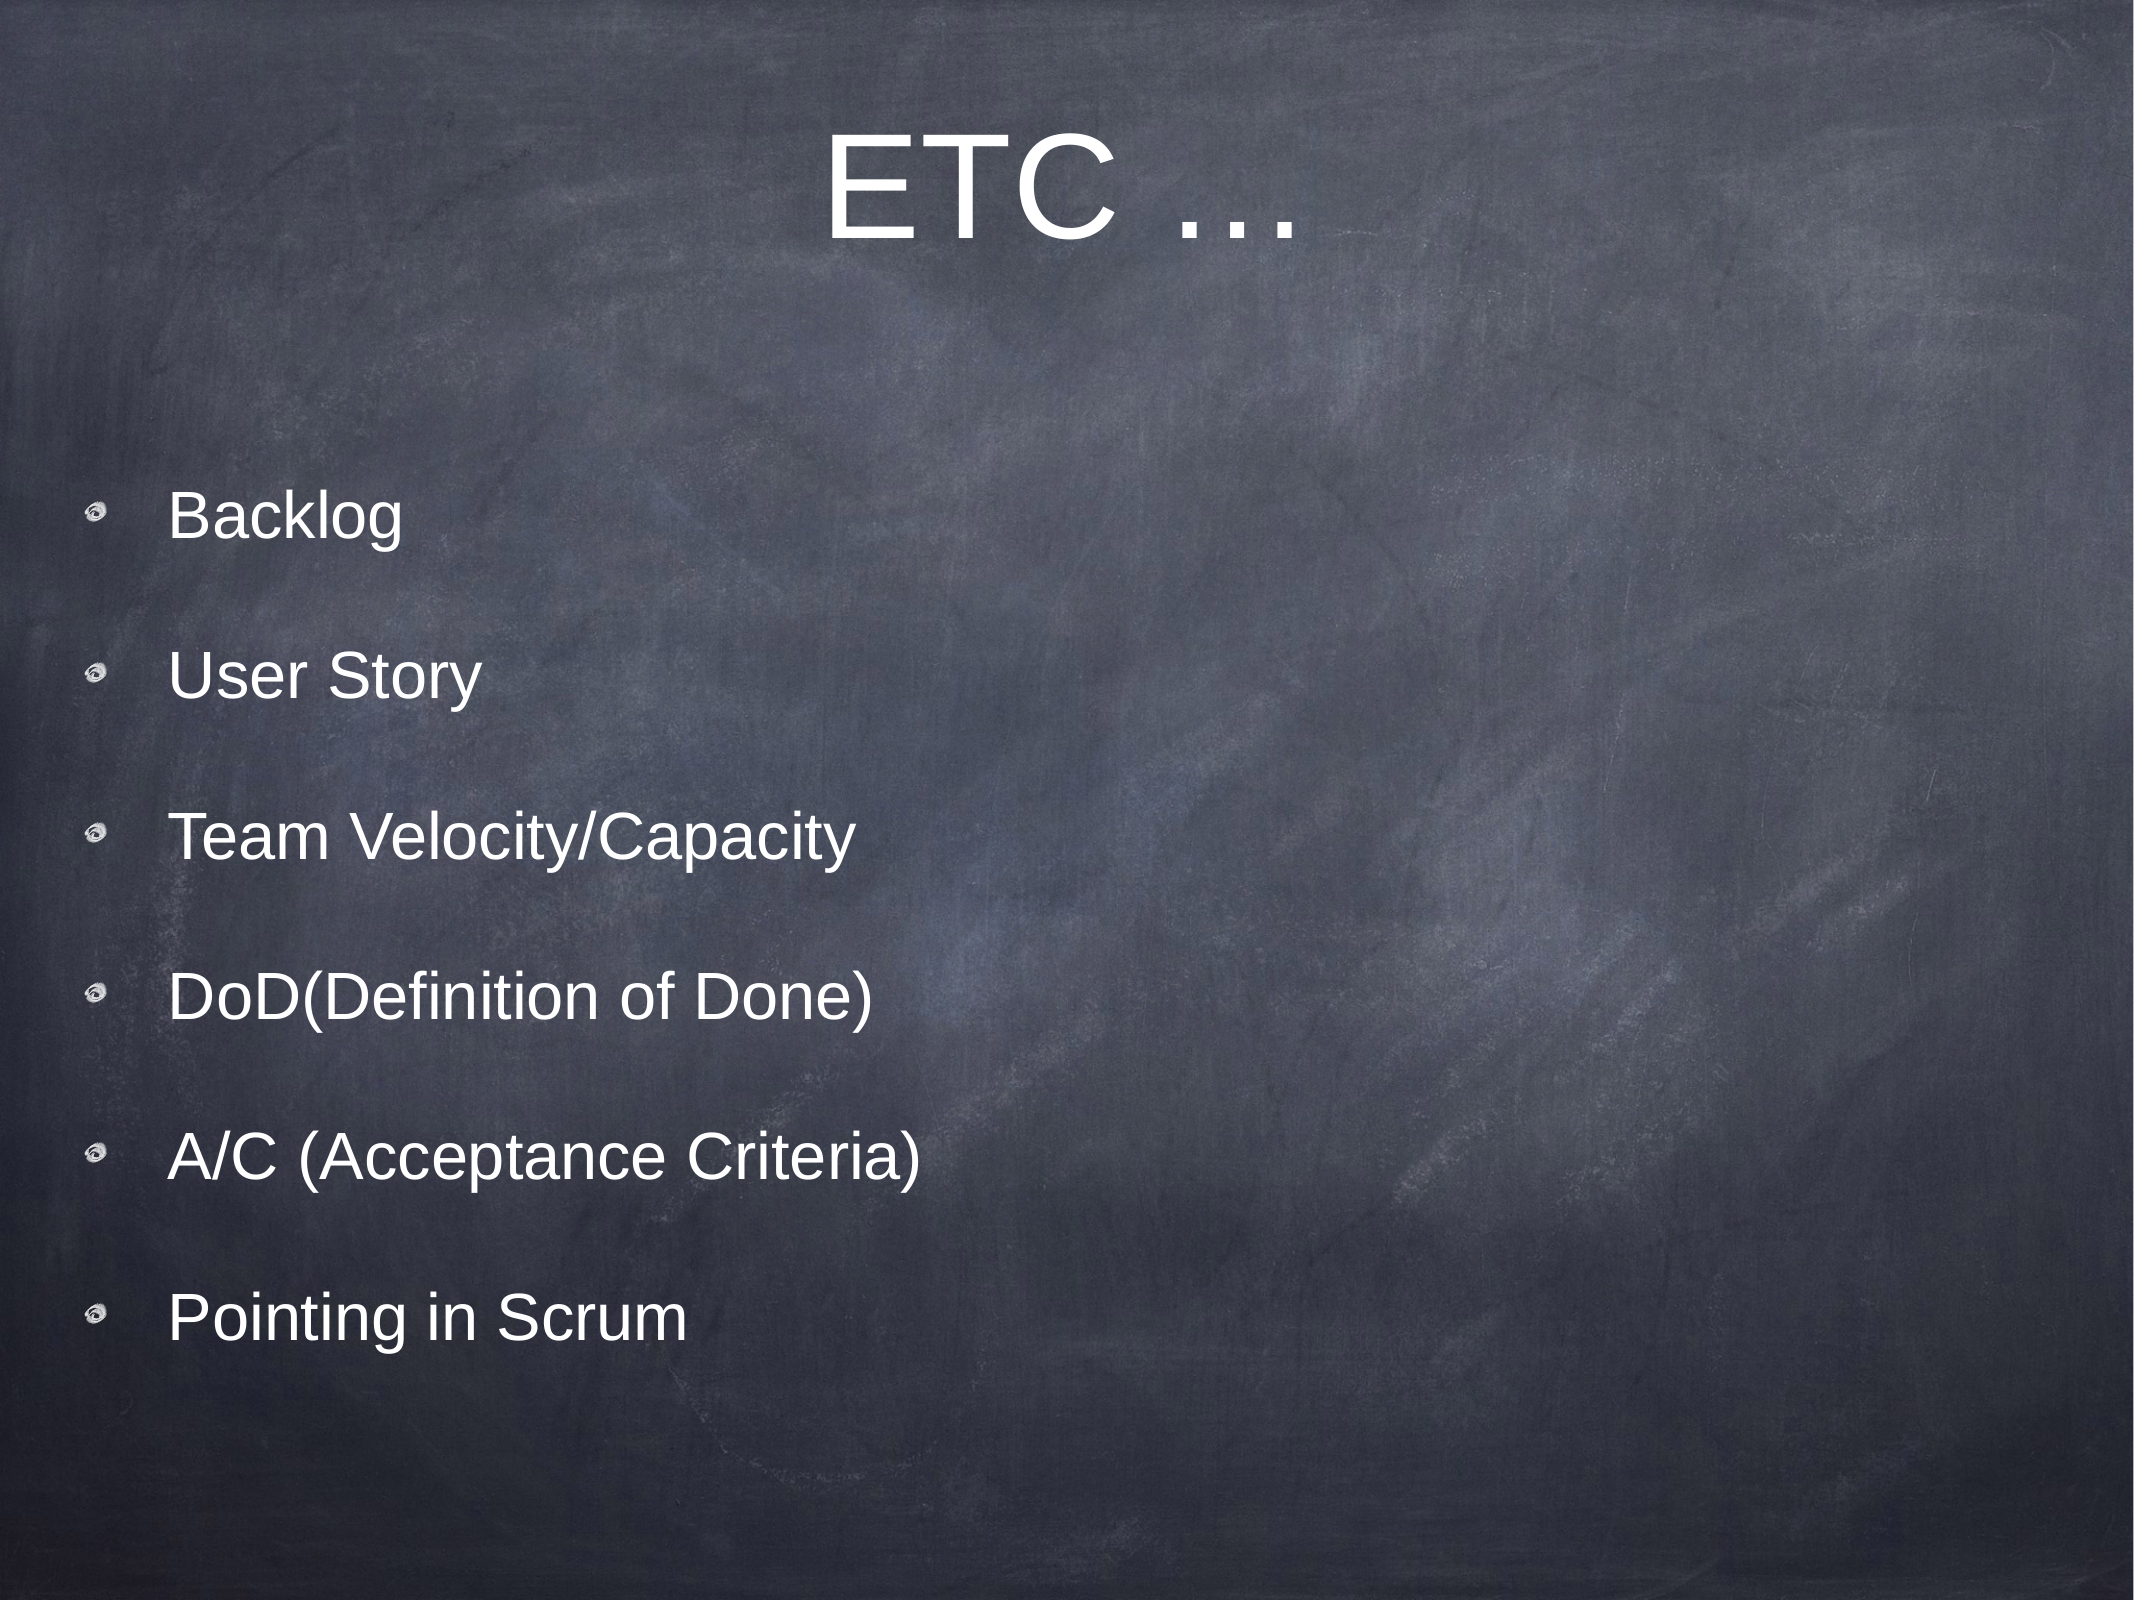

# ETC …
Backlog
User Story
Team Velocity/Capacity
DoD(Definition of Done)
A/C (Acceptance Criteria)
Pointing in Scrum